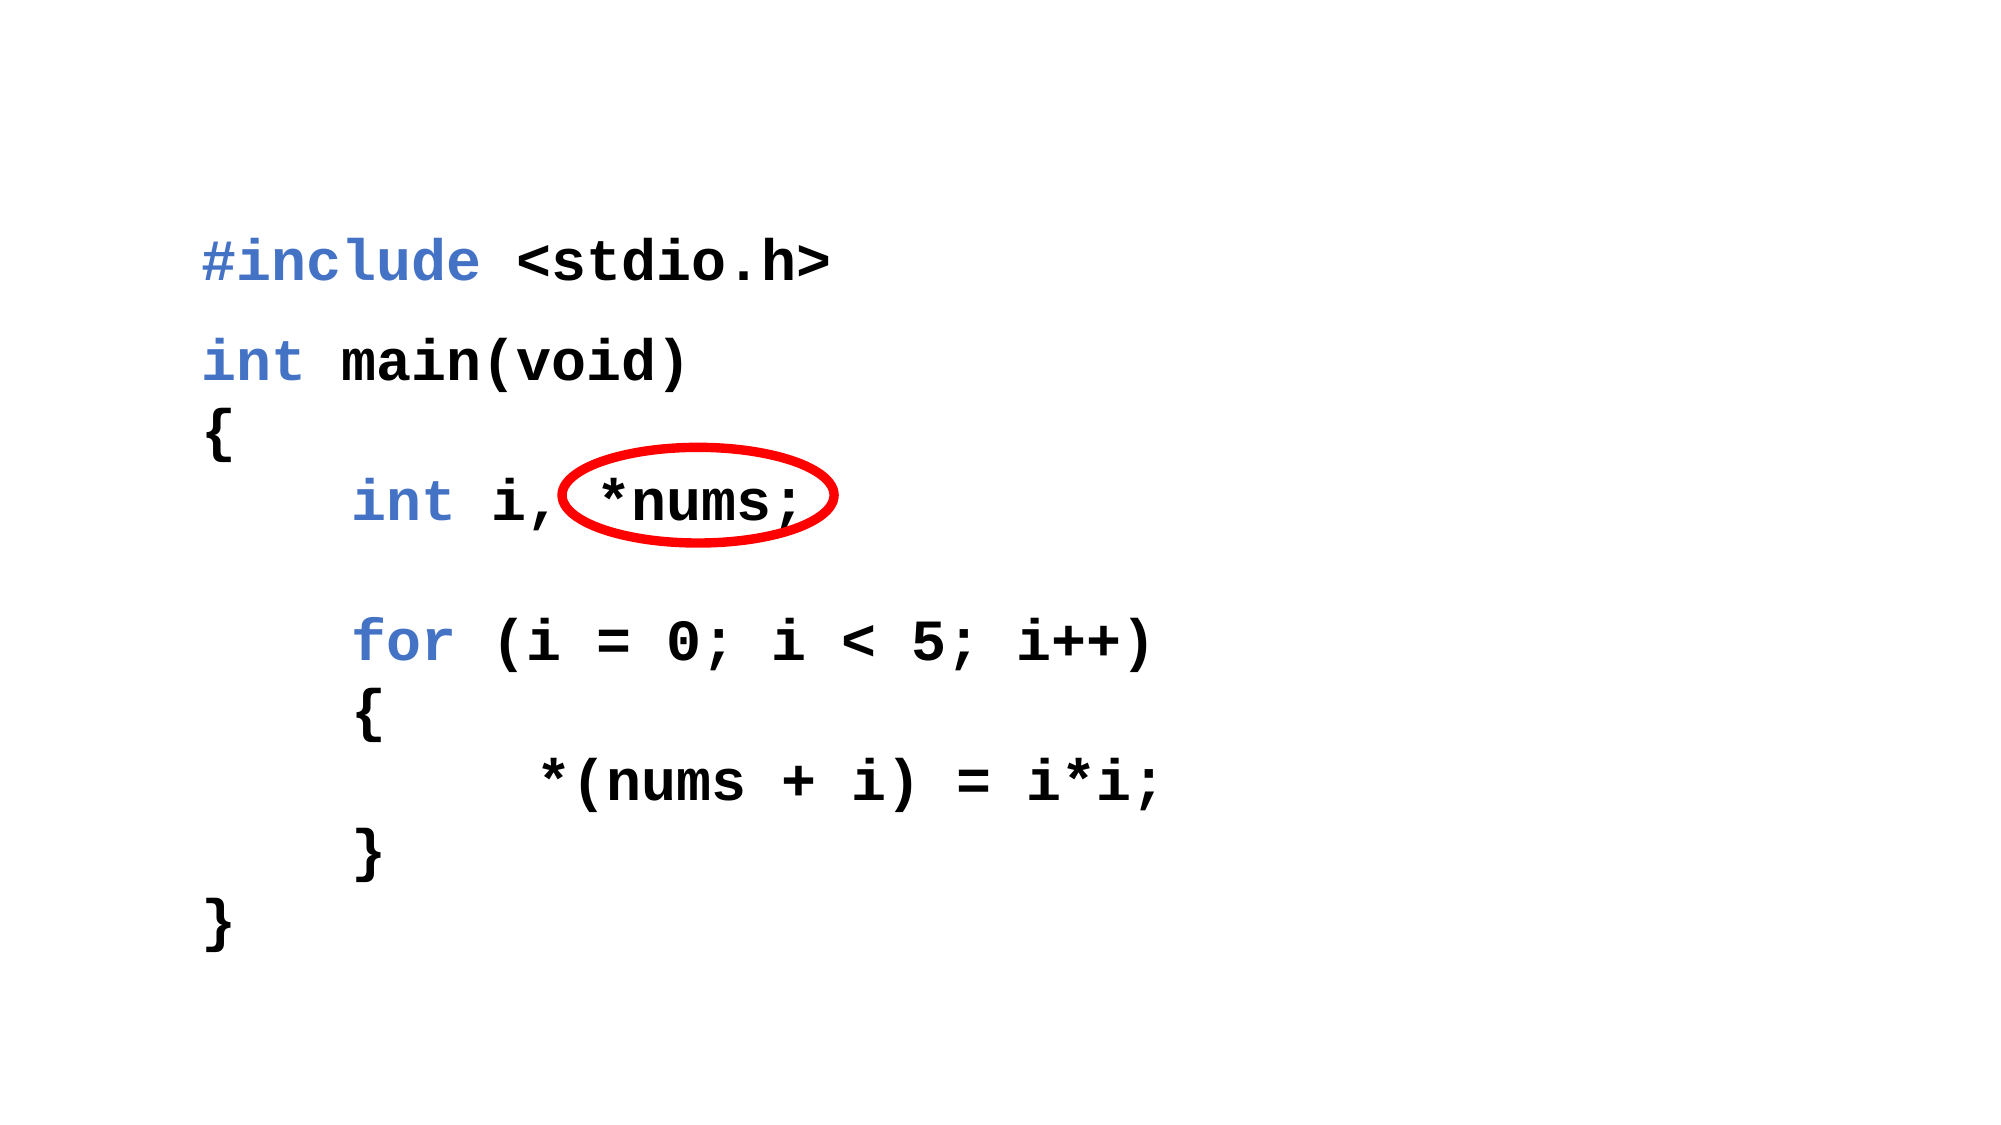

#include <stdio.h>

int main(void)
{
	int i, *nums;

	for (i = 0; i < 5; i++)
	{
		 *(nums + i) = i*i;
	}
}